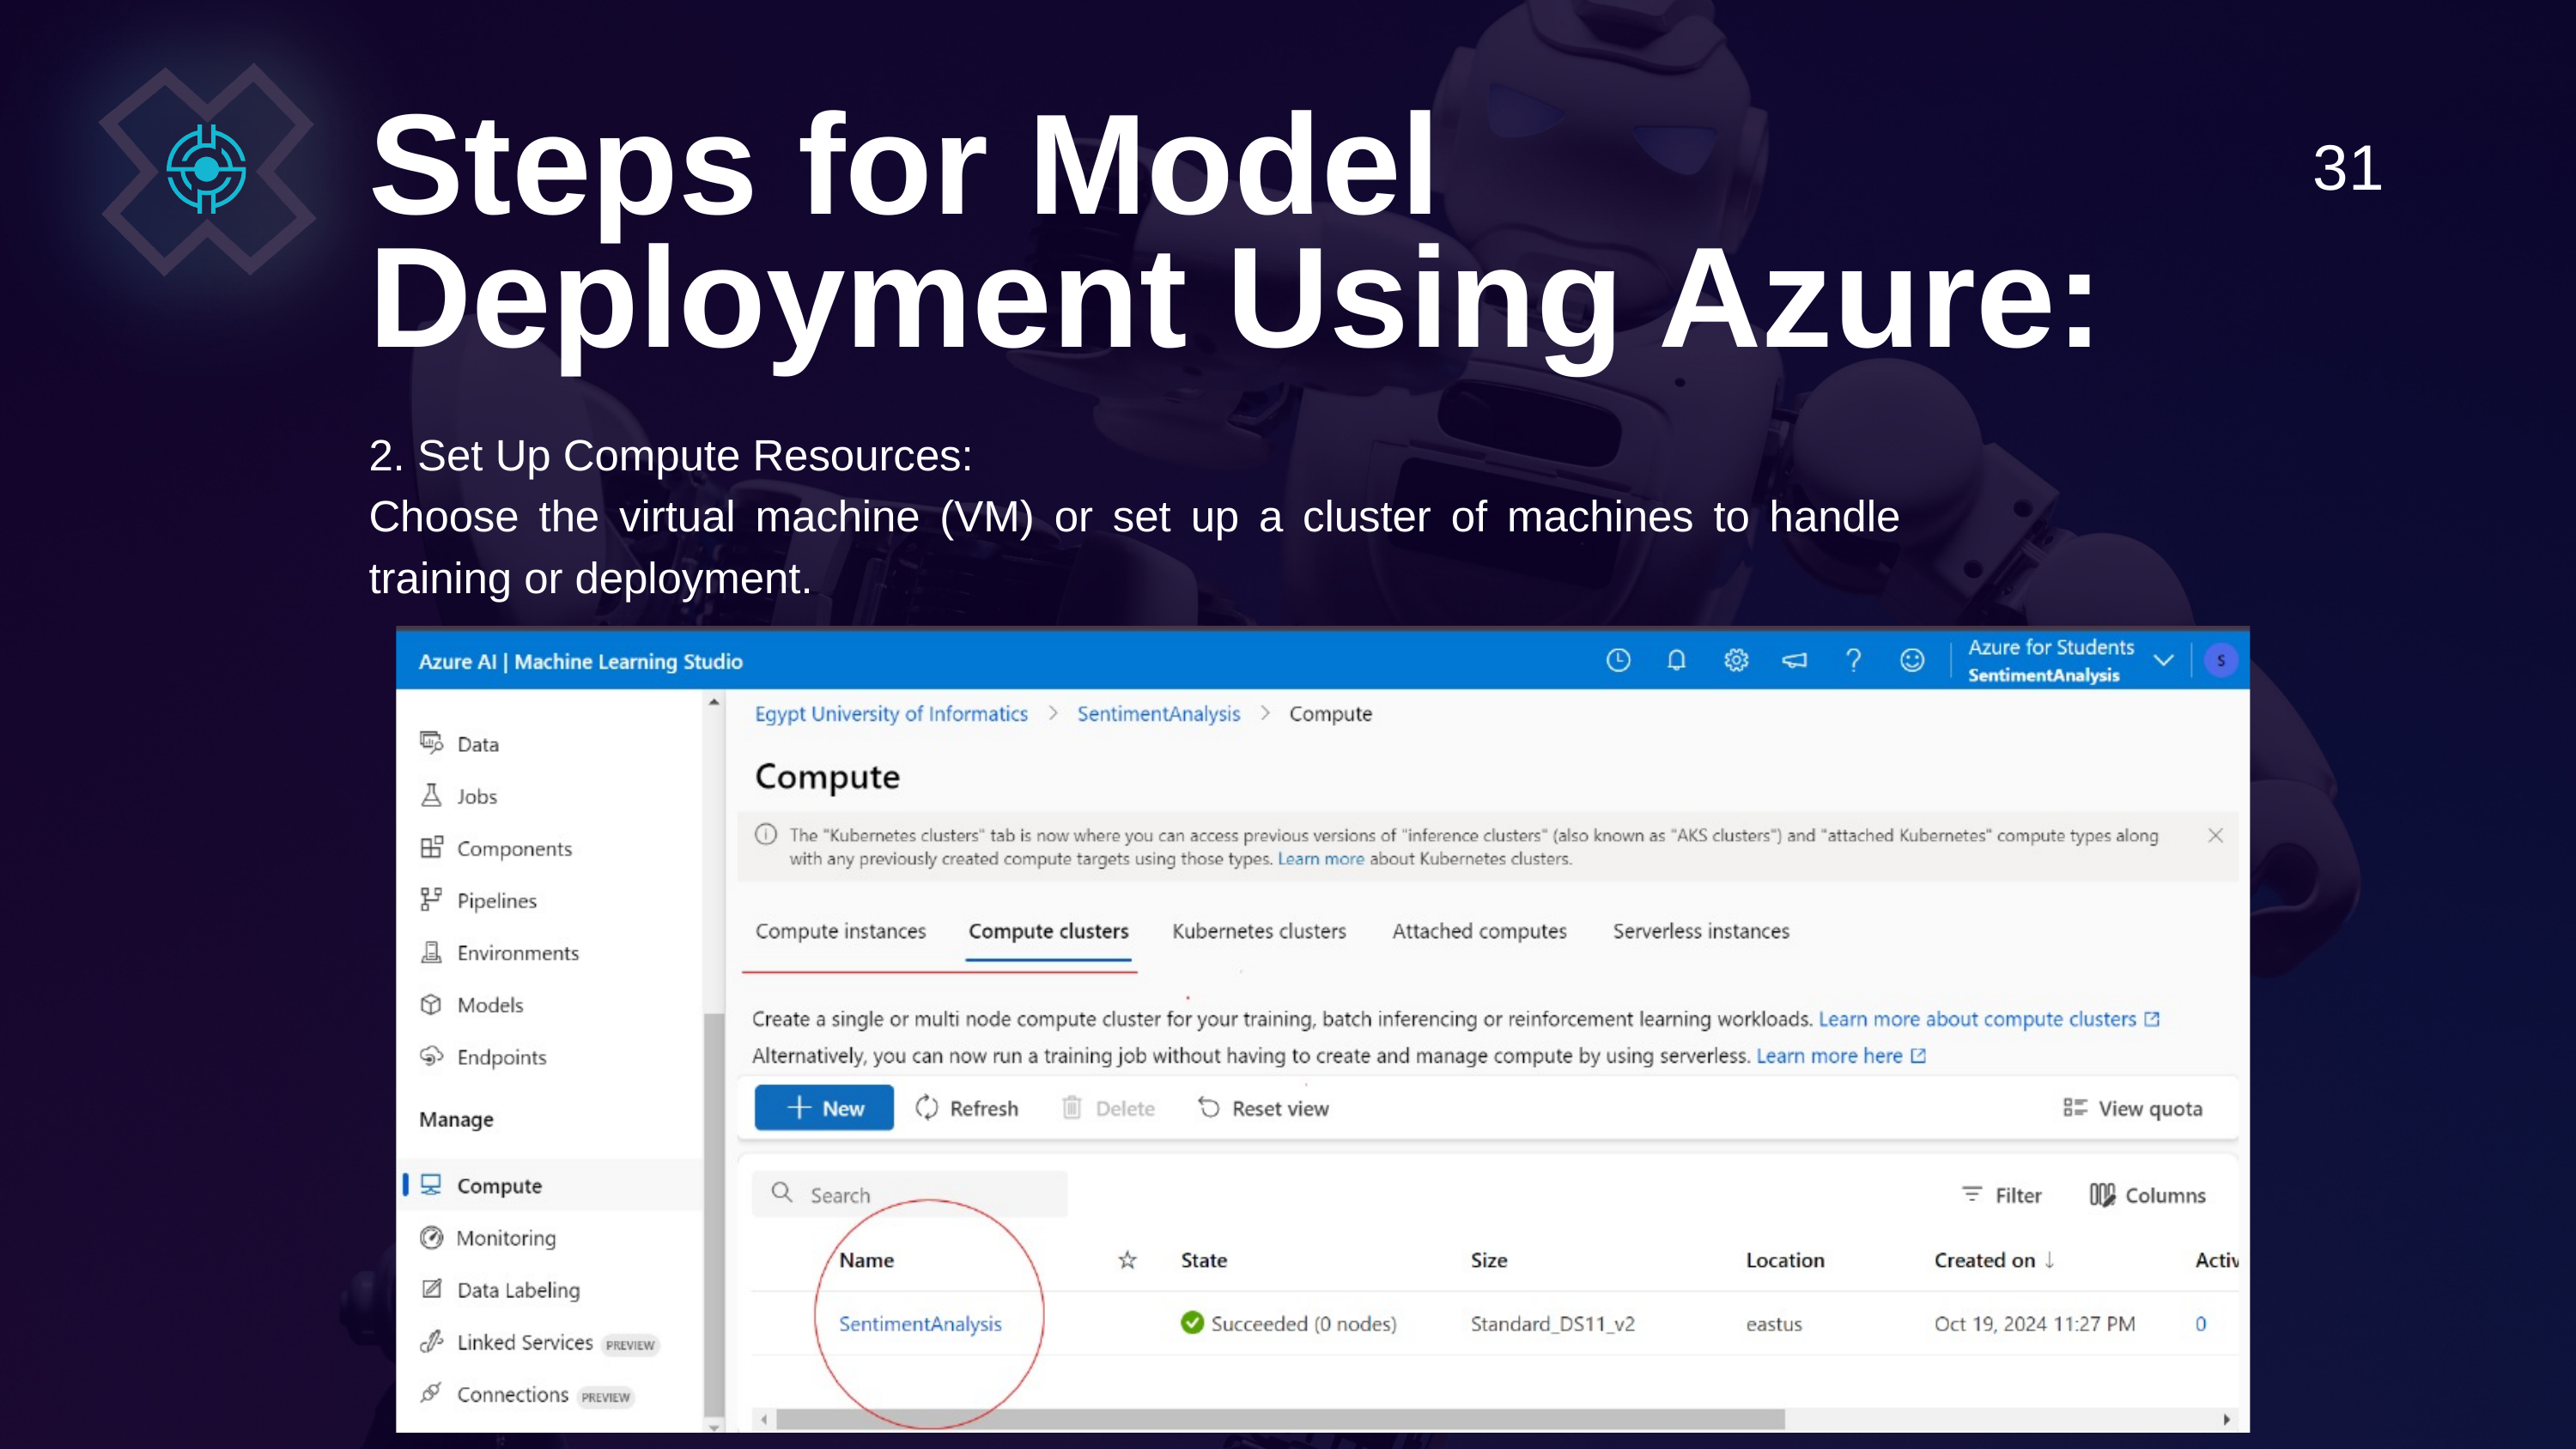

Steps for Model Deployment Using Azure:
31

2. Set Up Compute Resources:
Choose the virtual machine (VM) or set up a cluster of machines to handle training or deployment.